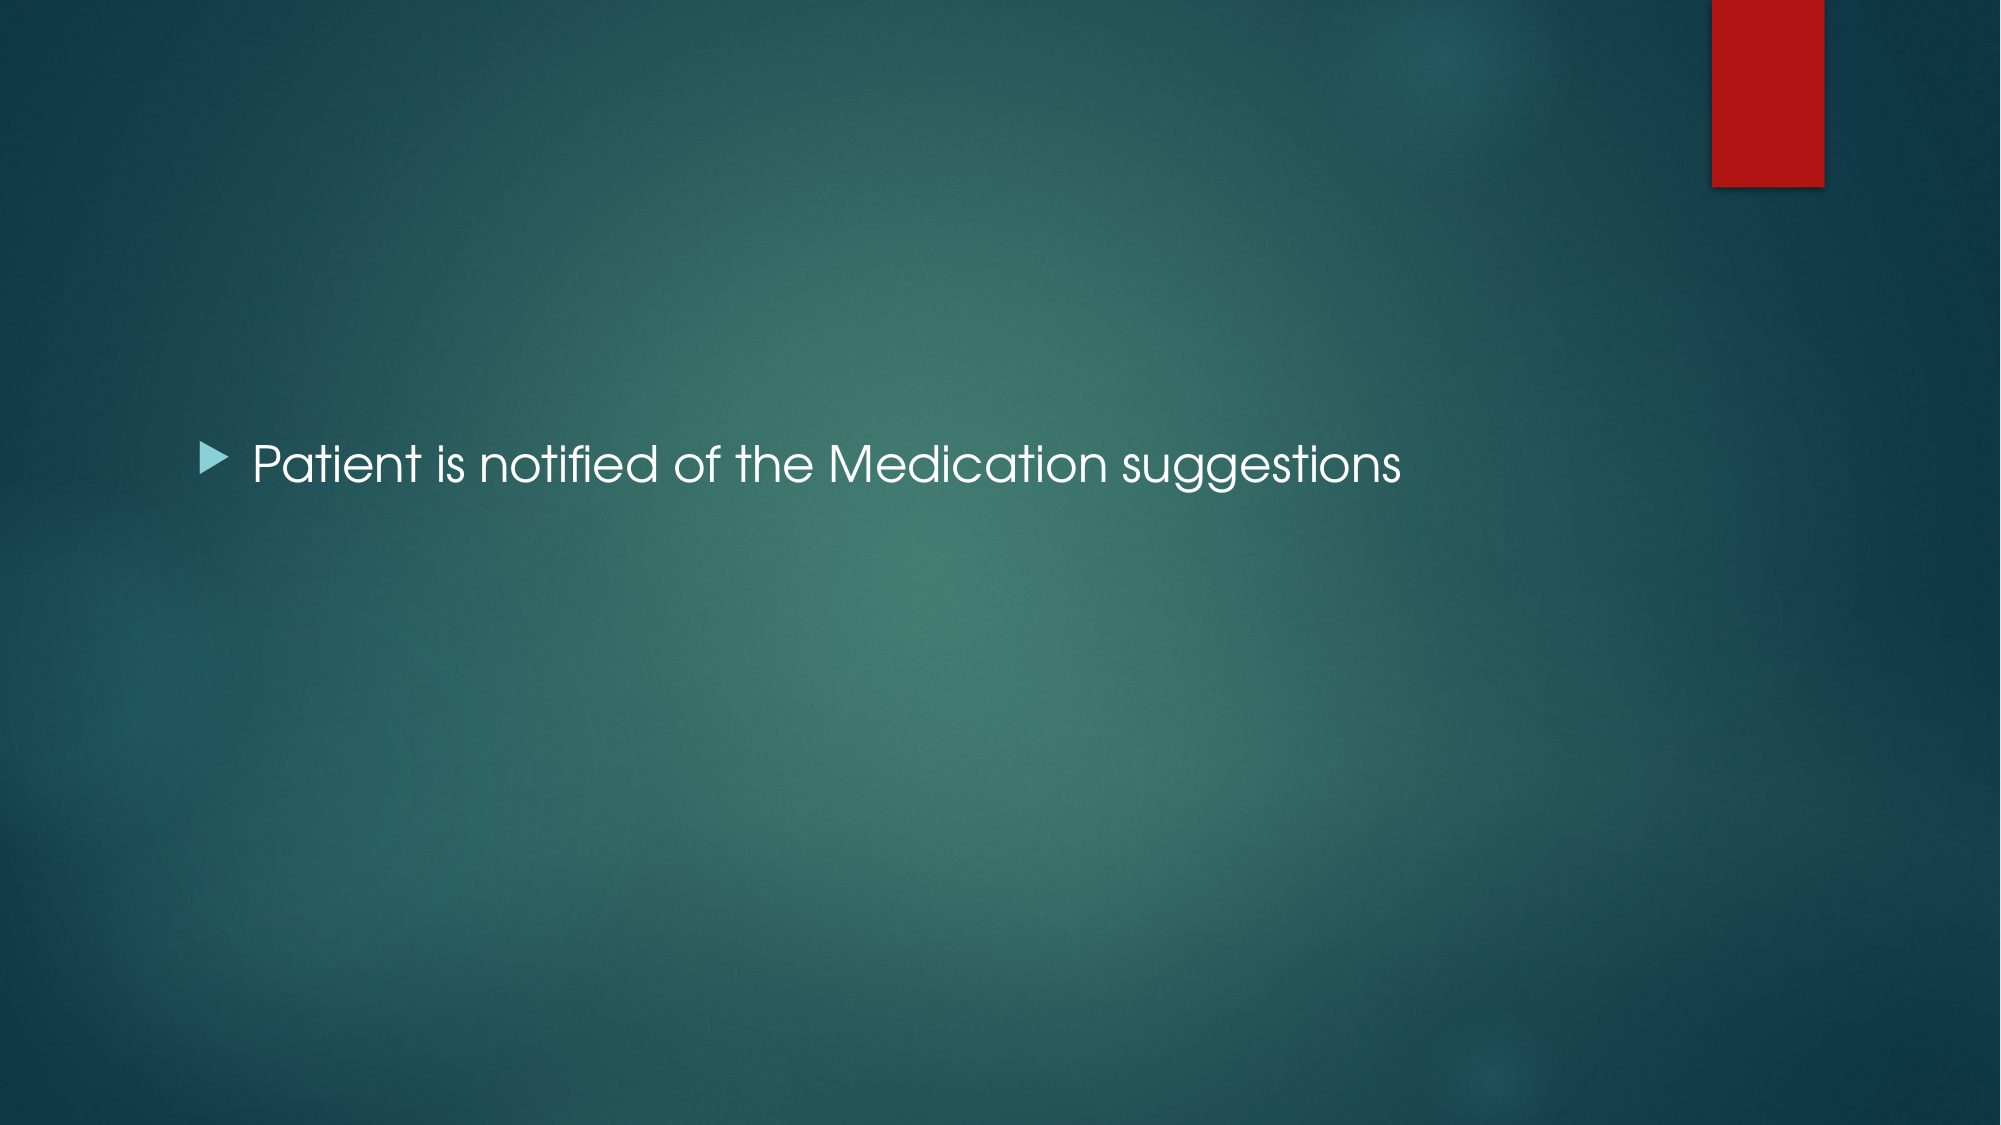

Patient is notified of the Medication suggestions